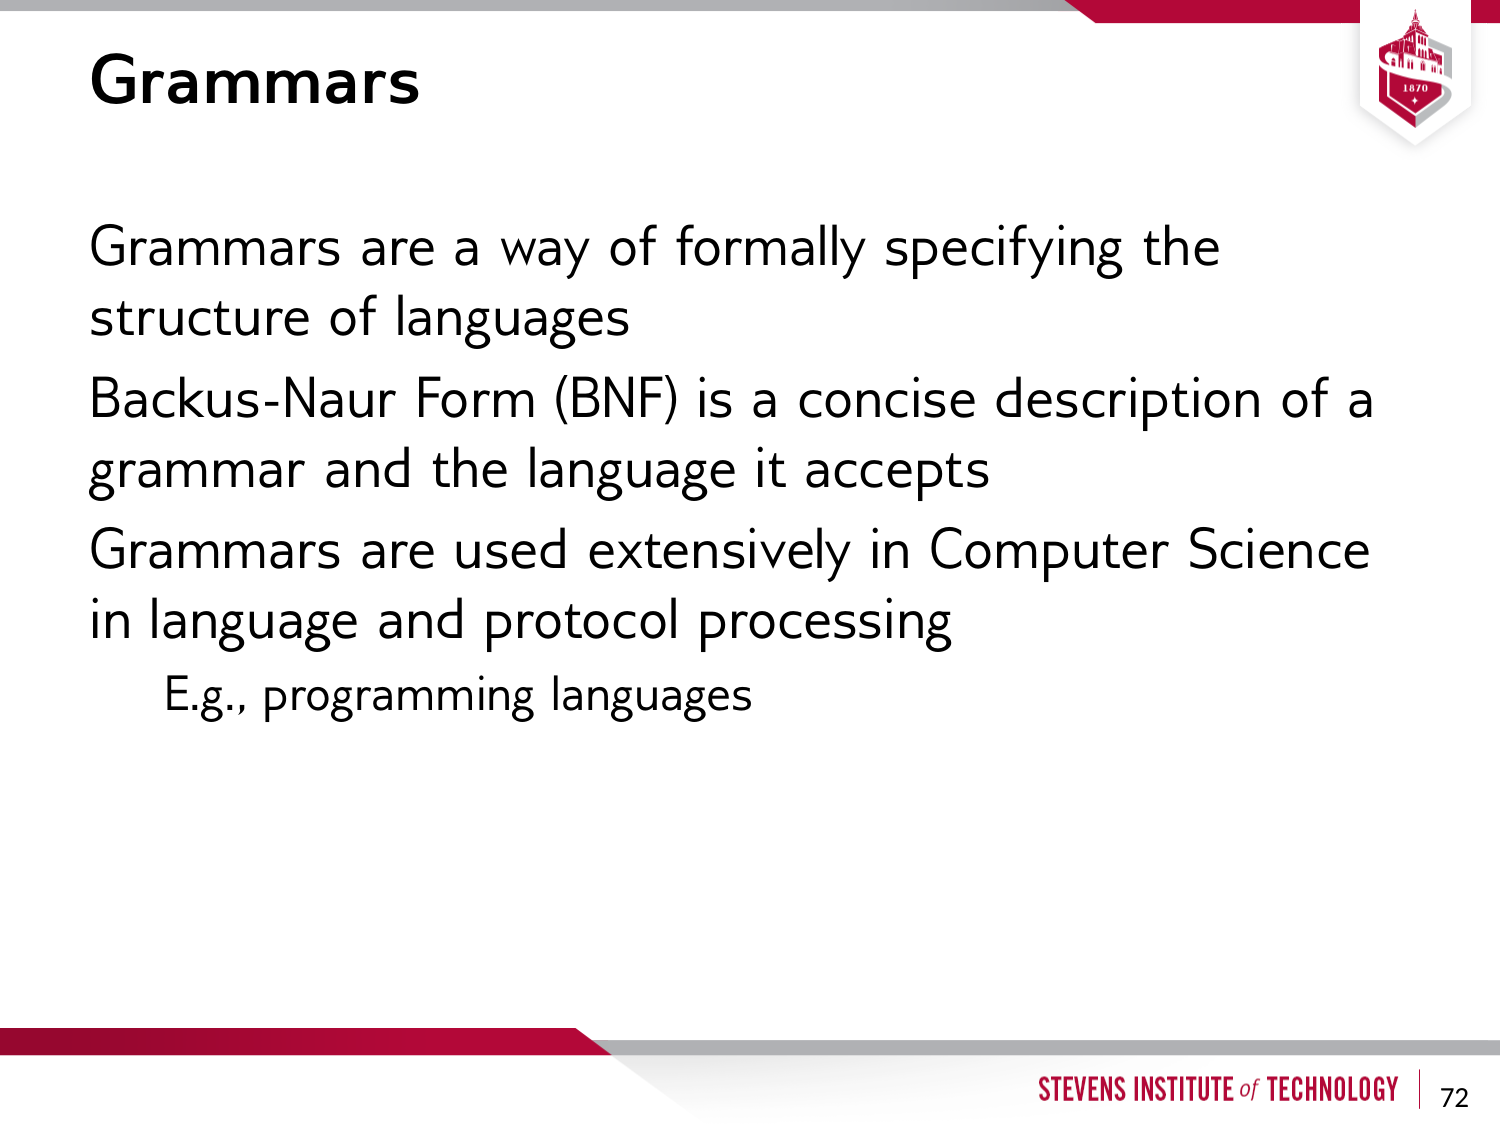

# Grammars
Grammars are a way of formally specifying the structure of languages
Backus-Naur Form (BNF) is a concise description of a grammar and the language it accepts
Grammars are used extensively in Computer Science in language and protocol processing
E.g., programming languages
72